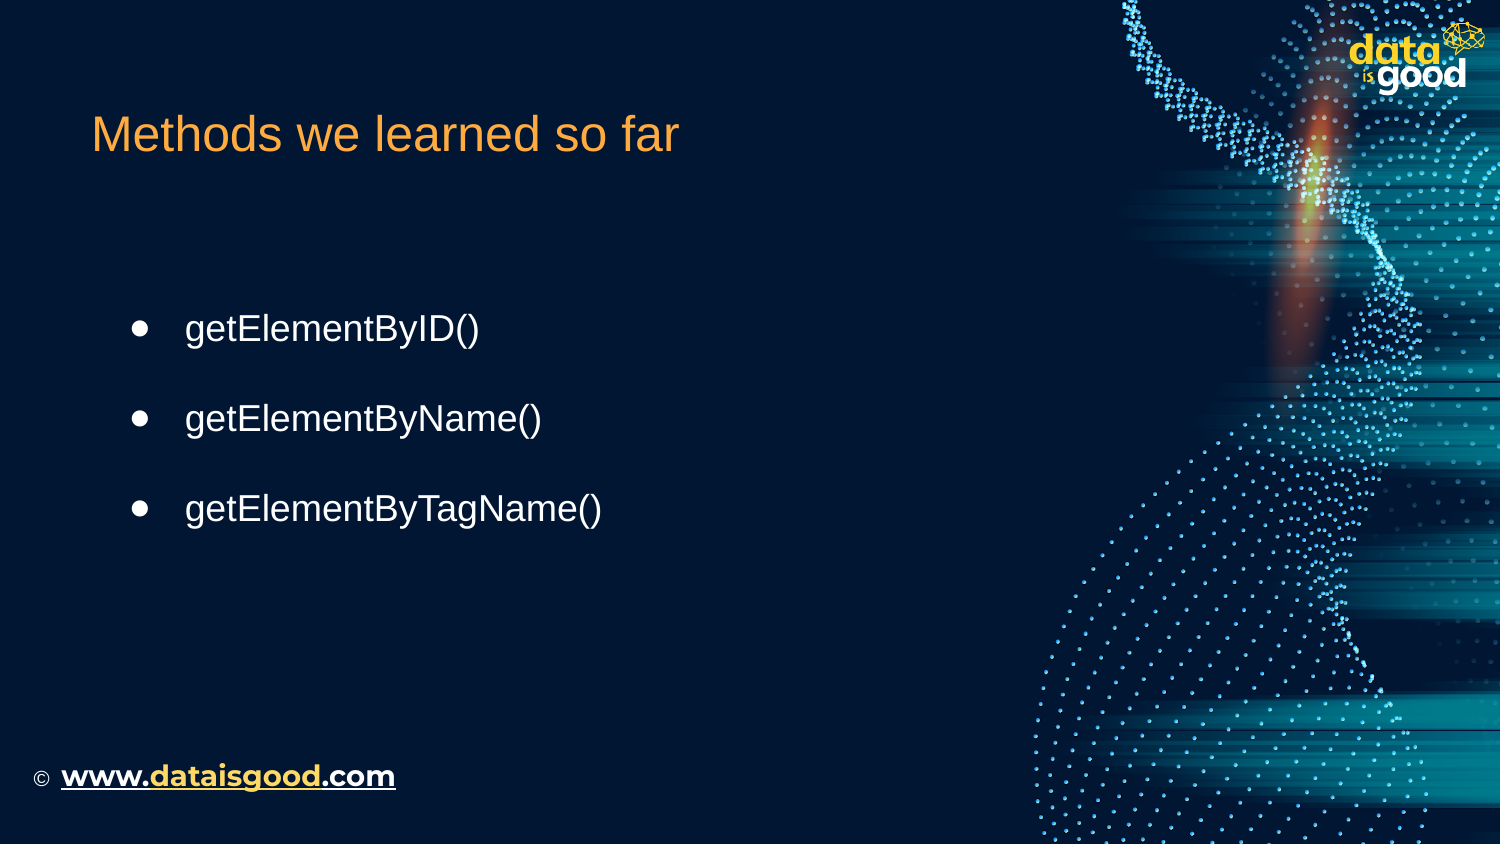

# Methods we learned so far
getElementByID()
getElementByName()
getElementByTagName()